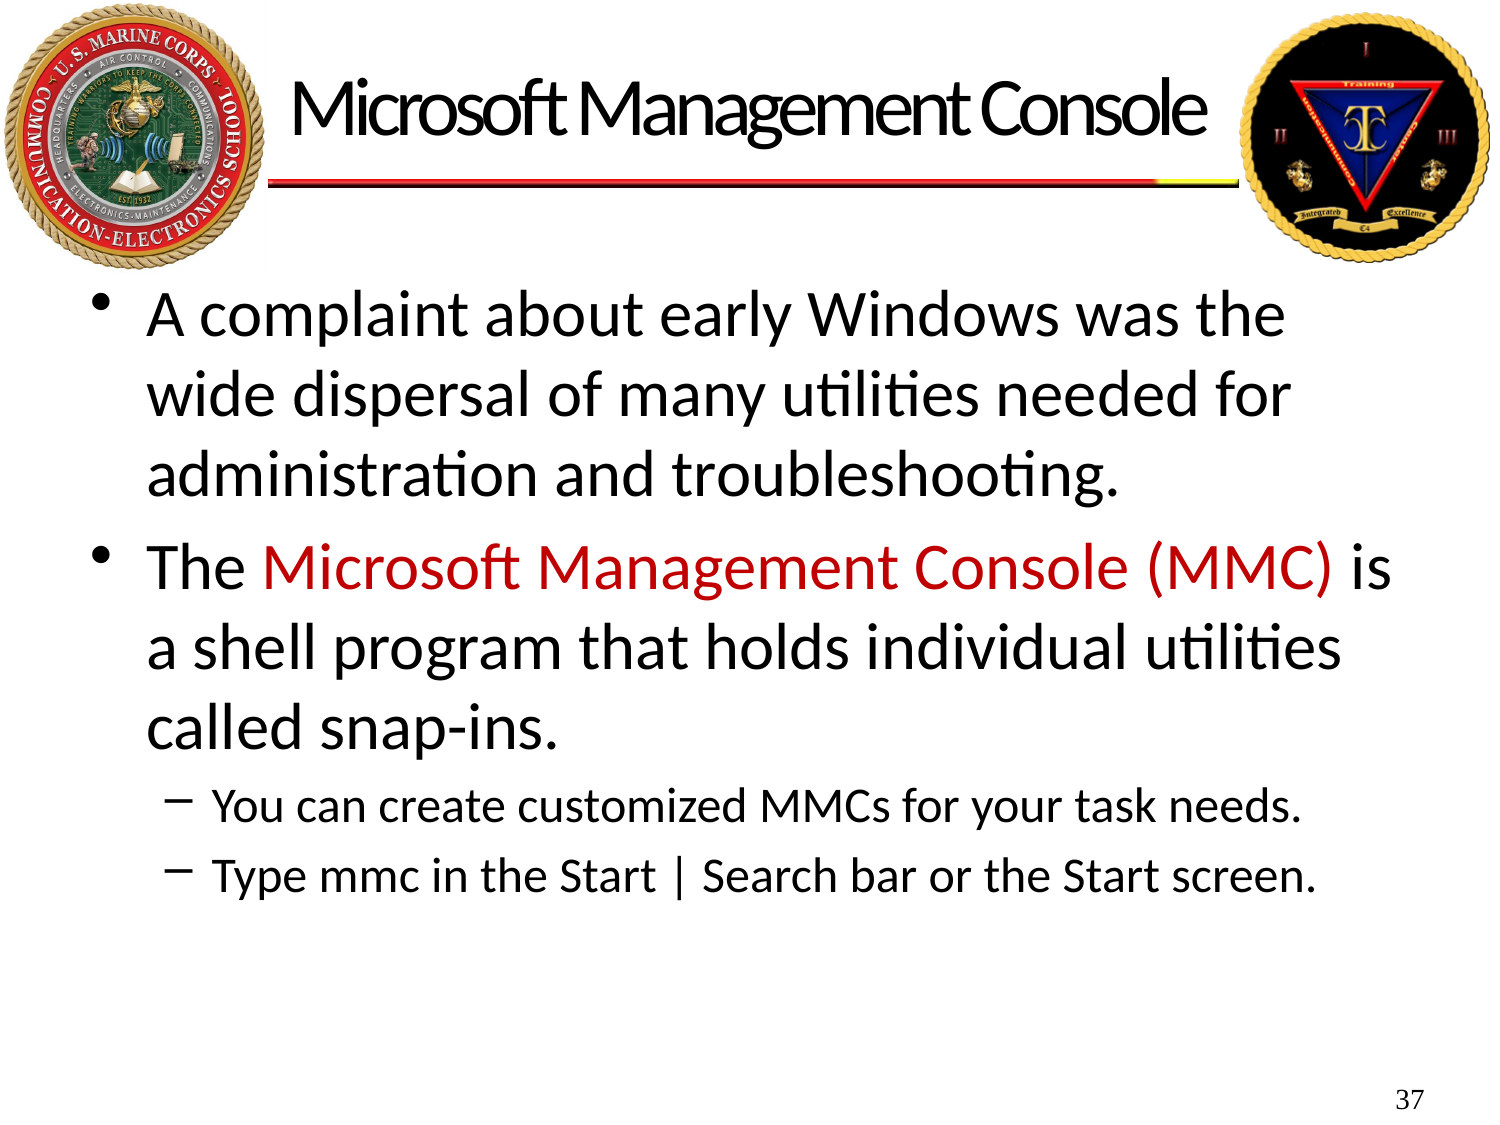

# Microsoft Management Console
A complaint about early Windows was the wide dispersal of many utilities needed for administration and troubleshooting.
The Microsoft Management Console (MMC) is a shell program that holds individual utilities called snap-ins.
You can create customized MMCs for your task needs.
Type mmc in the Start | Search bar or the Start screen.